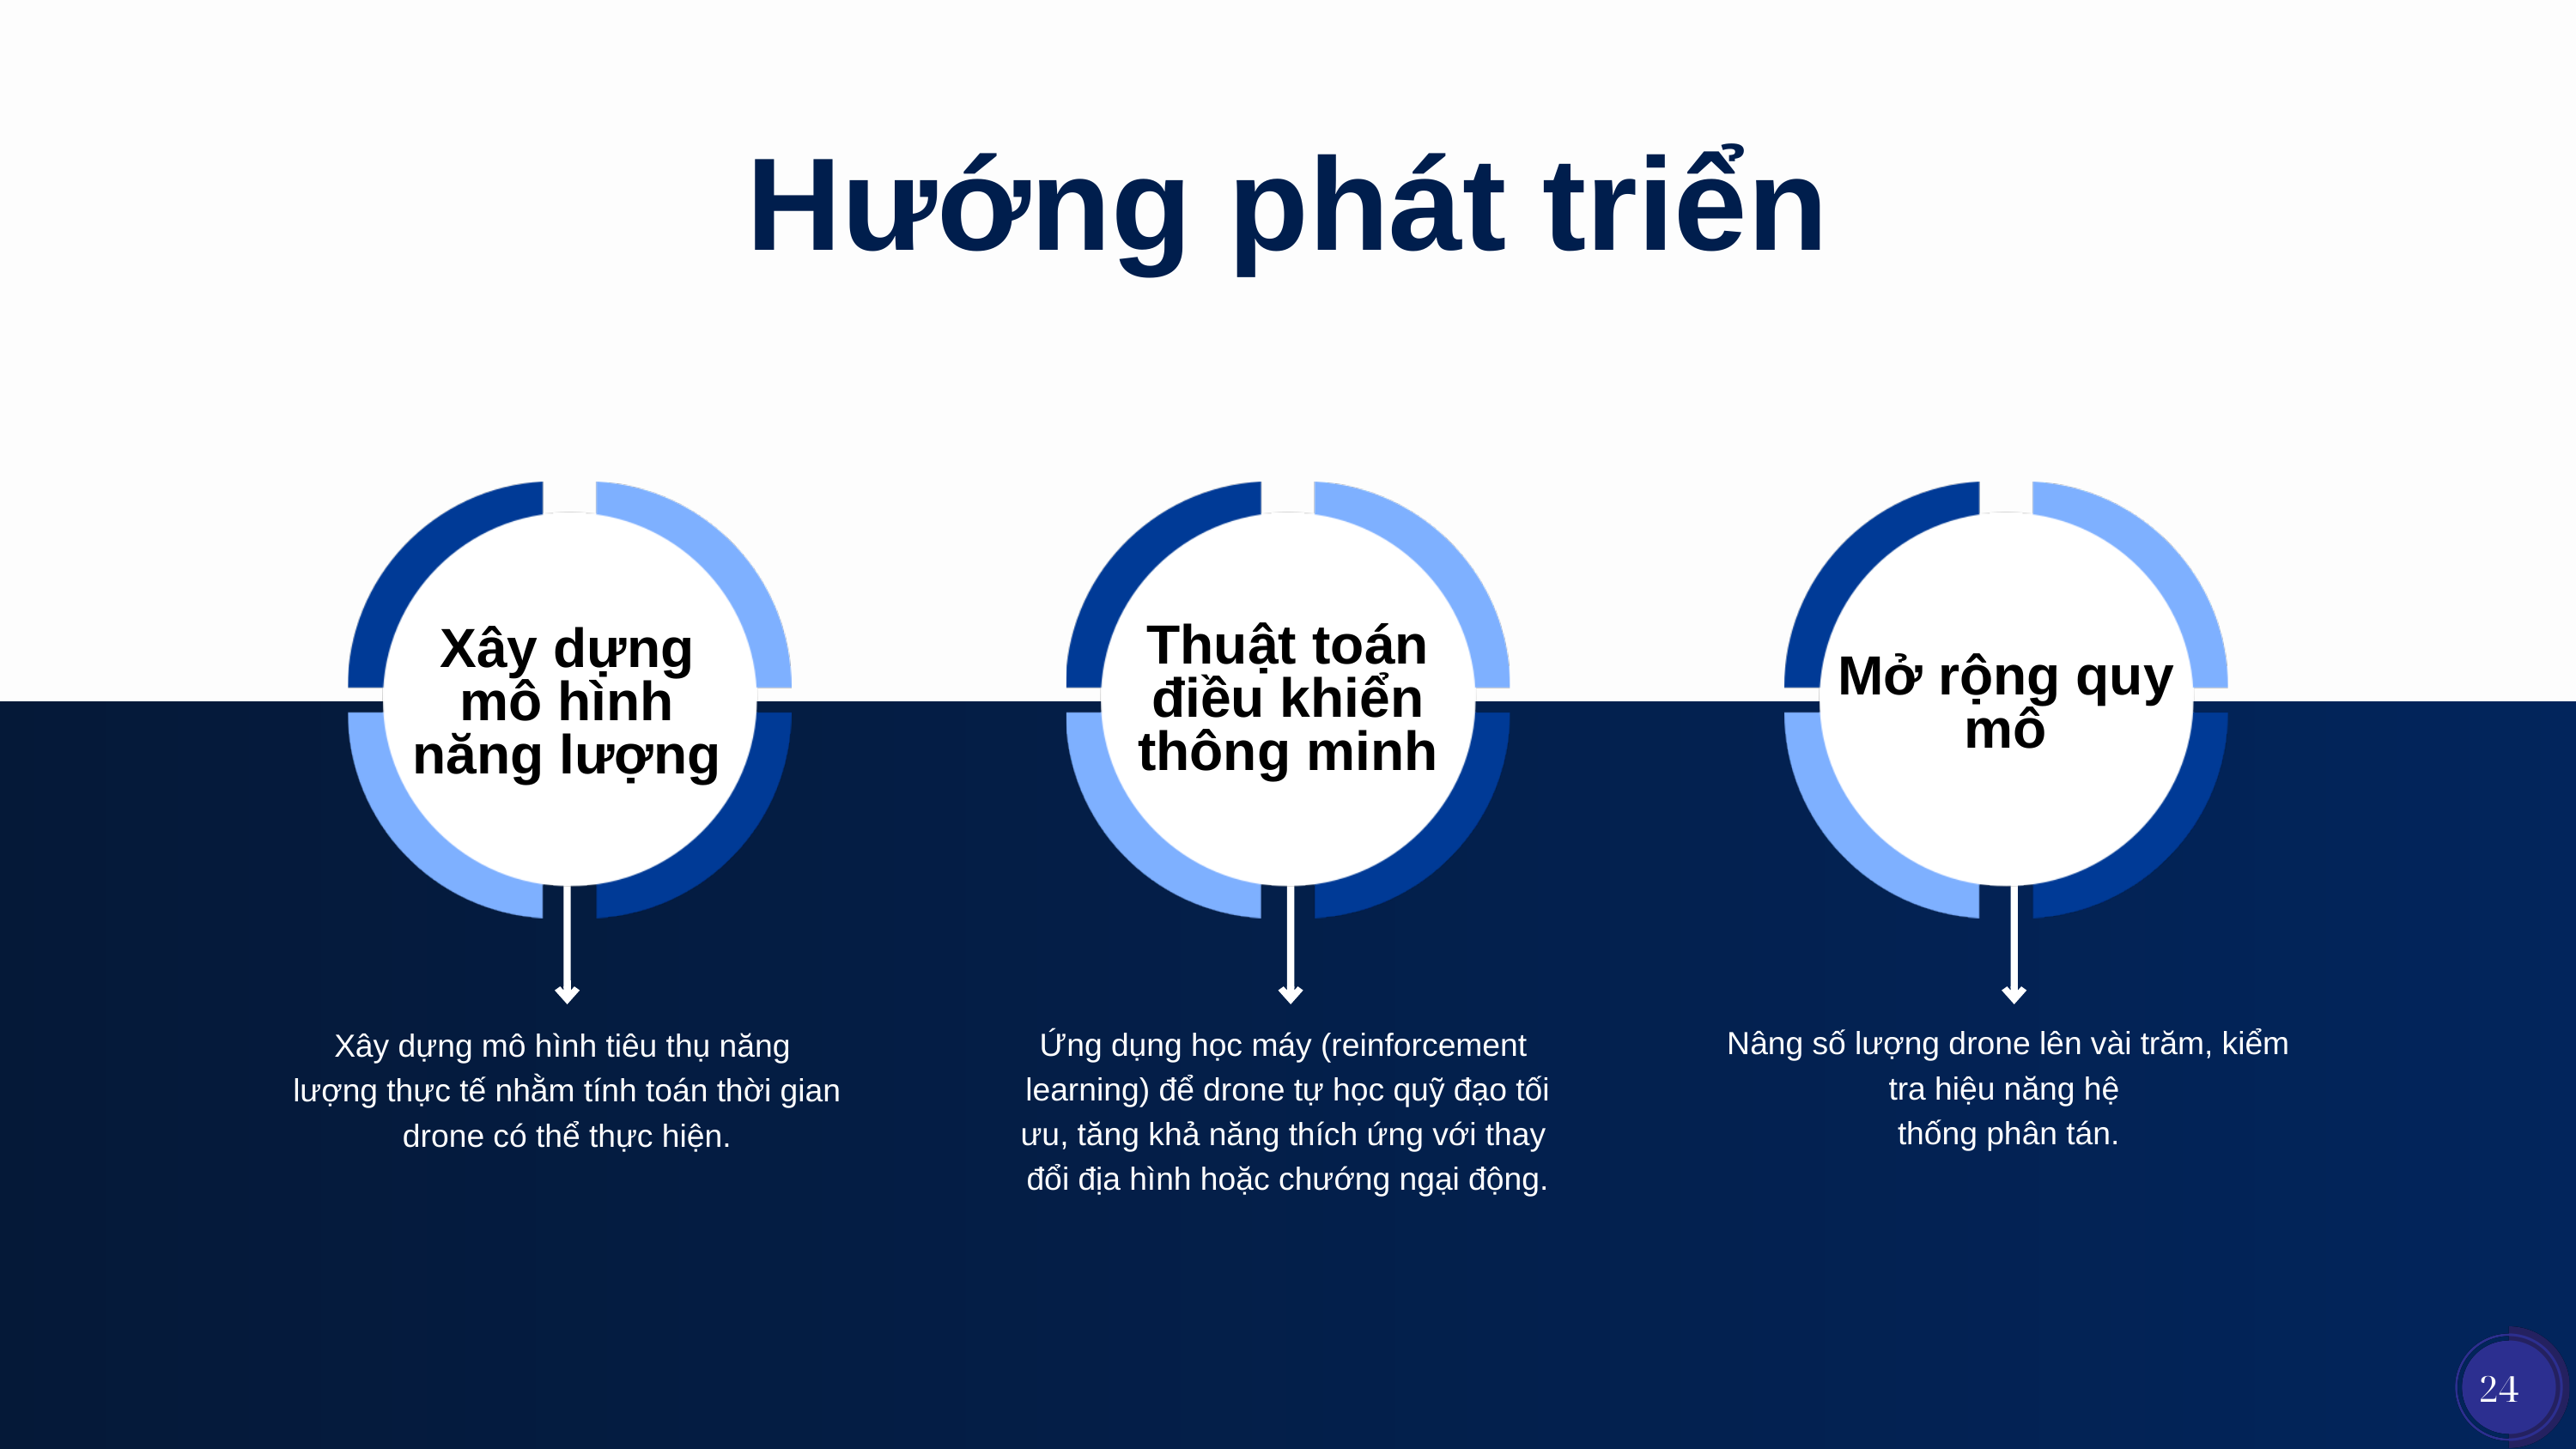

Hướng phát triển

Xây dựng mô hình năng lượng

Thuật toán điều khiển thông minh

Mở rộng quy mô

Nâng số lượng drone lên vài trăm, kiểm tra hiệu năng hệ
thống phân tán.

Ứng dụng học máy (reinforcement
learning) để drone tự học quỹ đạo tối ưu, tăng khả năng thích ứng với thay
đổi địa hình hoặc chướng ngại động.

Xây dựng mô hình tiêu thụ năng
lượng thực tế nhằm tính toán thời gian drone có thể thực hiện.

24